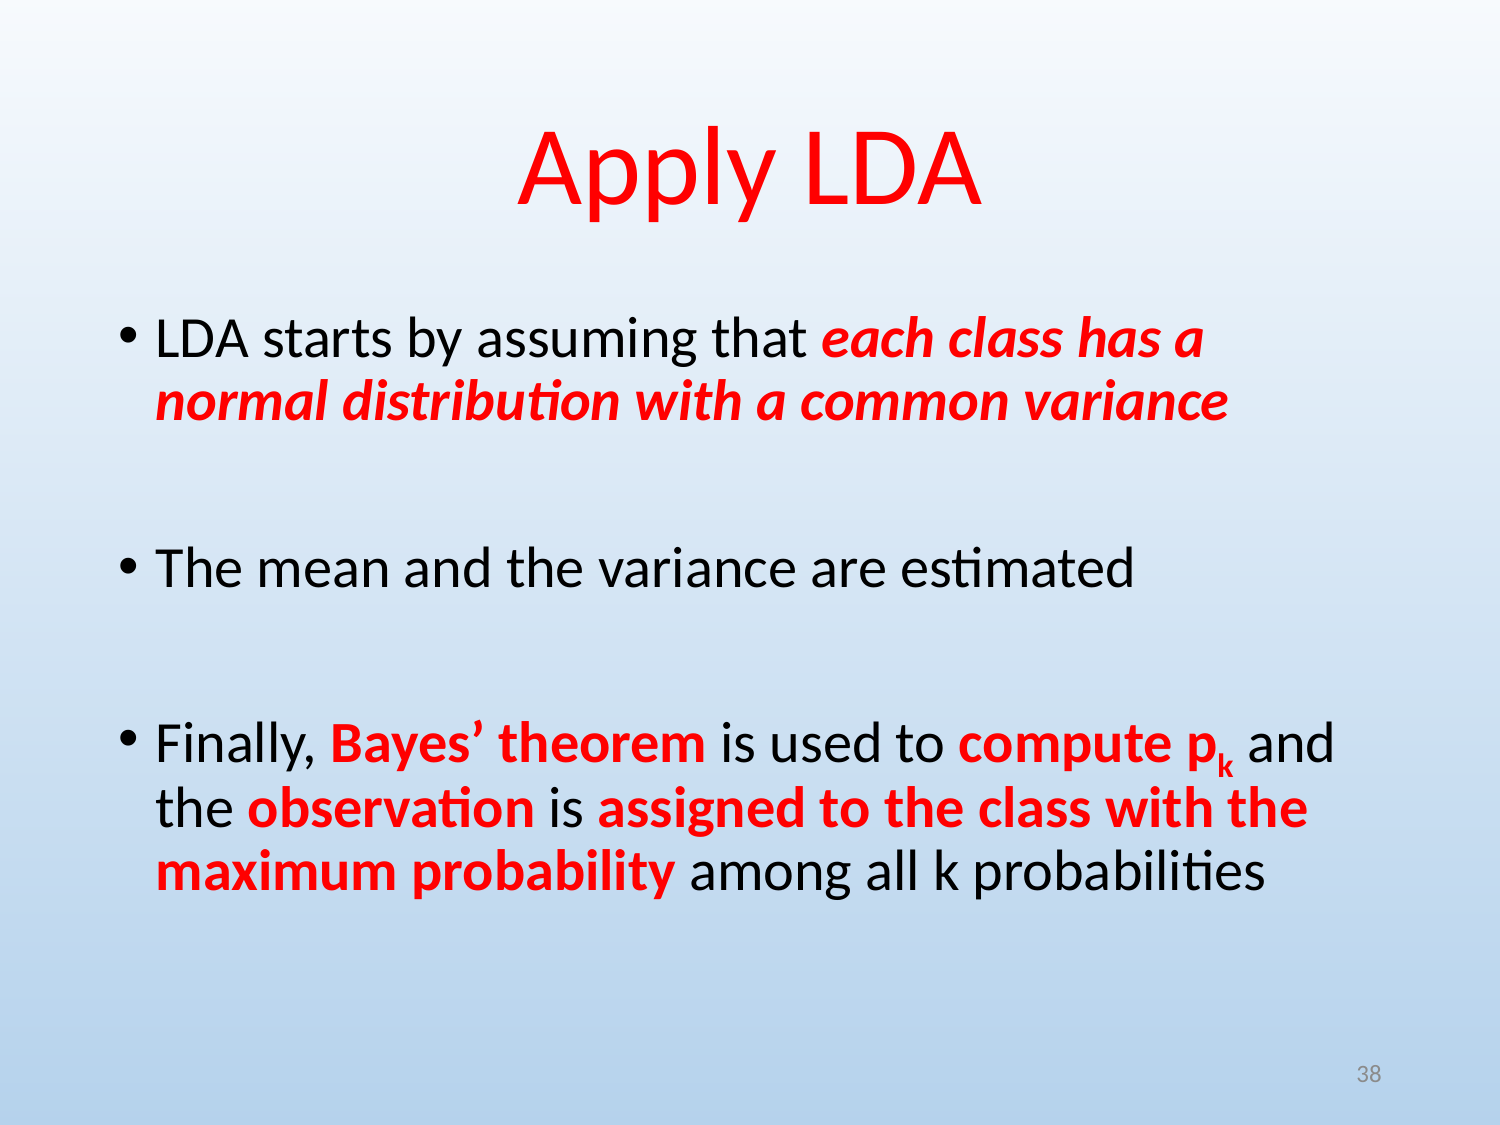

# Apply LDA
LDA starts by assuming that each class has a normal distribution with a common variance

The mean and the variance are estimated

Finally, Bayes’ theorem is used to compute pk and the observation is assigned to the class with the maximum probability among all k probabilities
38